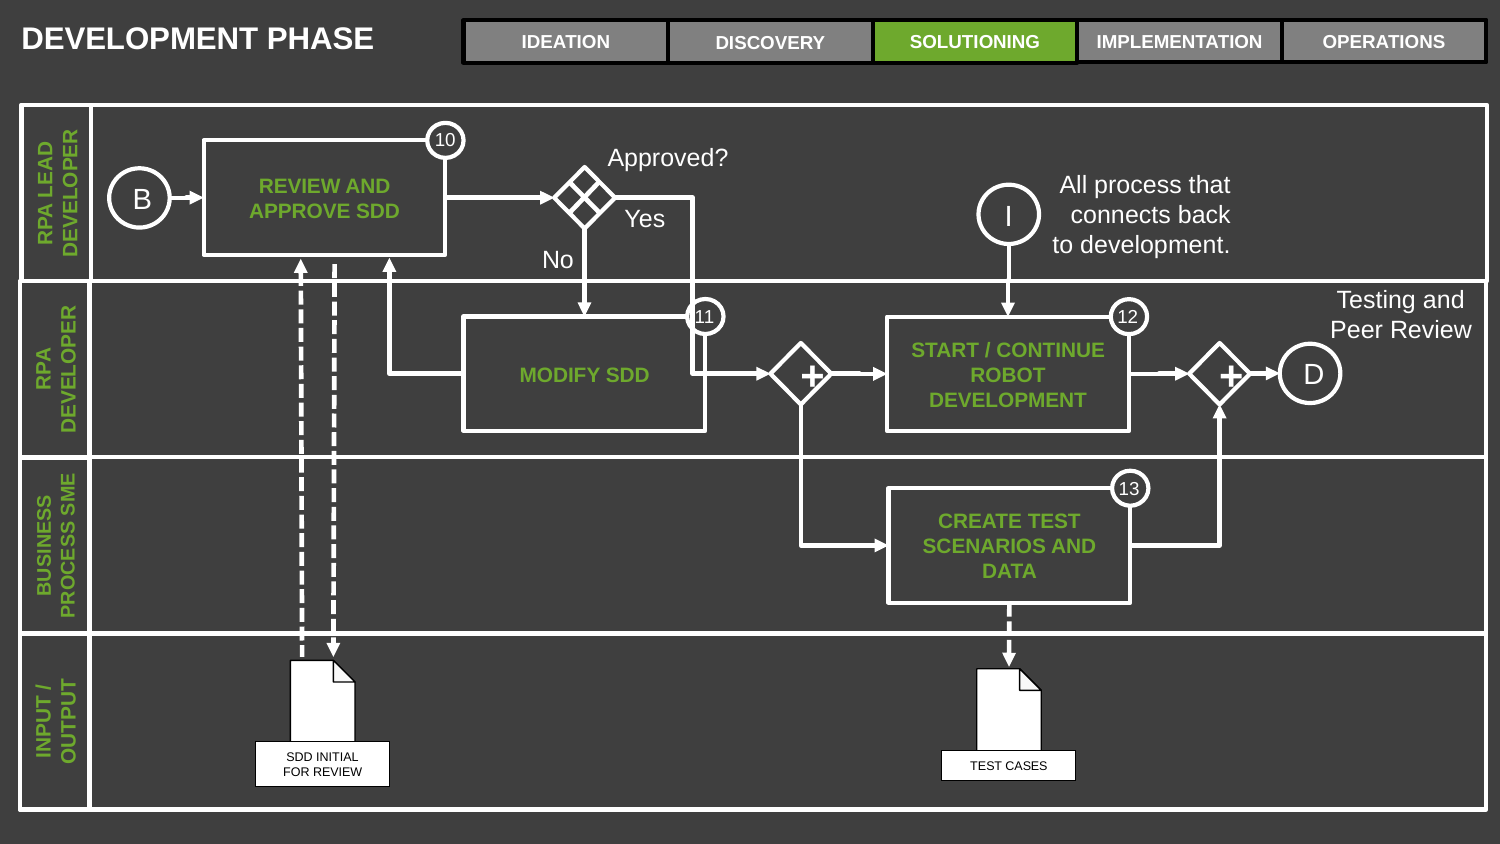

DEVELOPMENT PHASE
IMPLEMENTATION
OPERATIONS
IDEATION
SOLUTIONING
DISCOVERY

10

REVIEW AND APPROVE SDD
Approved?
RPA LEAD DEVELOPER
All process that connects back to development.

B
I
Yes
No
Testing and
Peer Review

11

MODIFY SDD
12

START / CONTINUE ROBOT
DEVELOPMENT
RPA DEVELOPER
+
+
D

13

CREATE TEST SCENARIOS AND DATA
BUSINESS PROCESS SME

SDD INITIAL
FOR REVIEW

TEST CASES
INPUT / OUTPUT